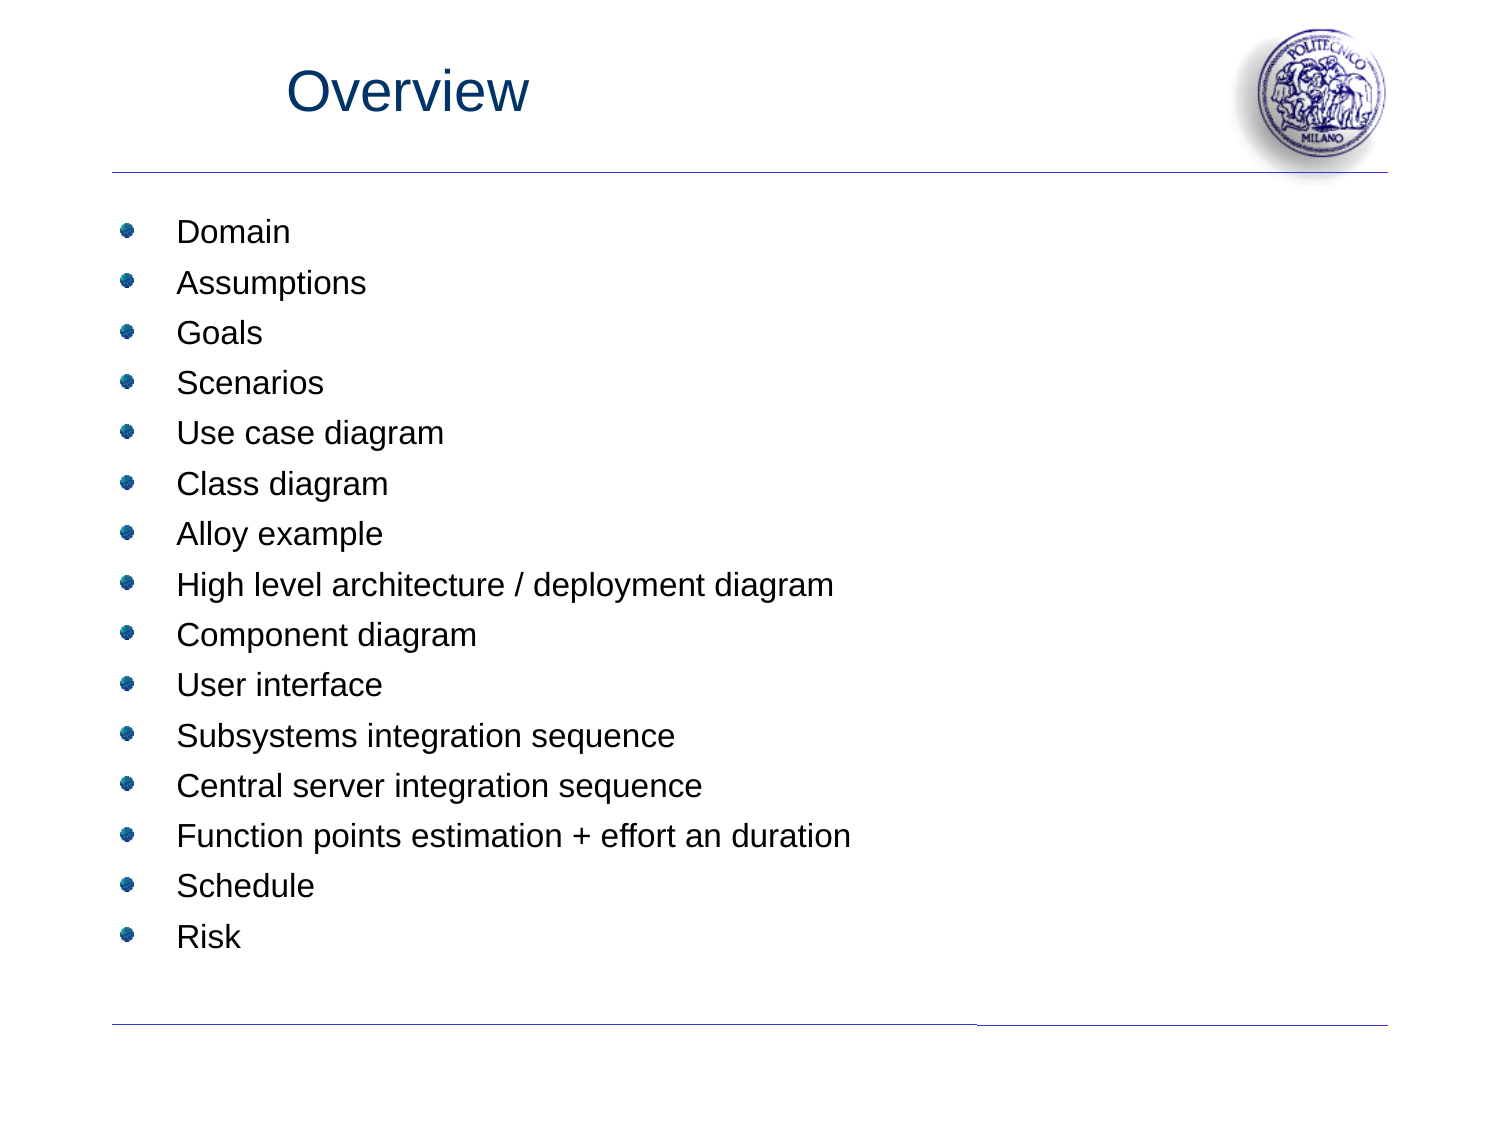

# Overview
Domain
Assumptions
Goals
Scenarios
Use case diagram
Class diagram
Alloy example
High level architecture / deployment diagram
Component diagram
User interface
Subsystems integration sequence
Central server integration sequence
Function points estimation + effort an duration
Schedule
Risk
2